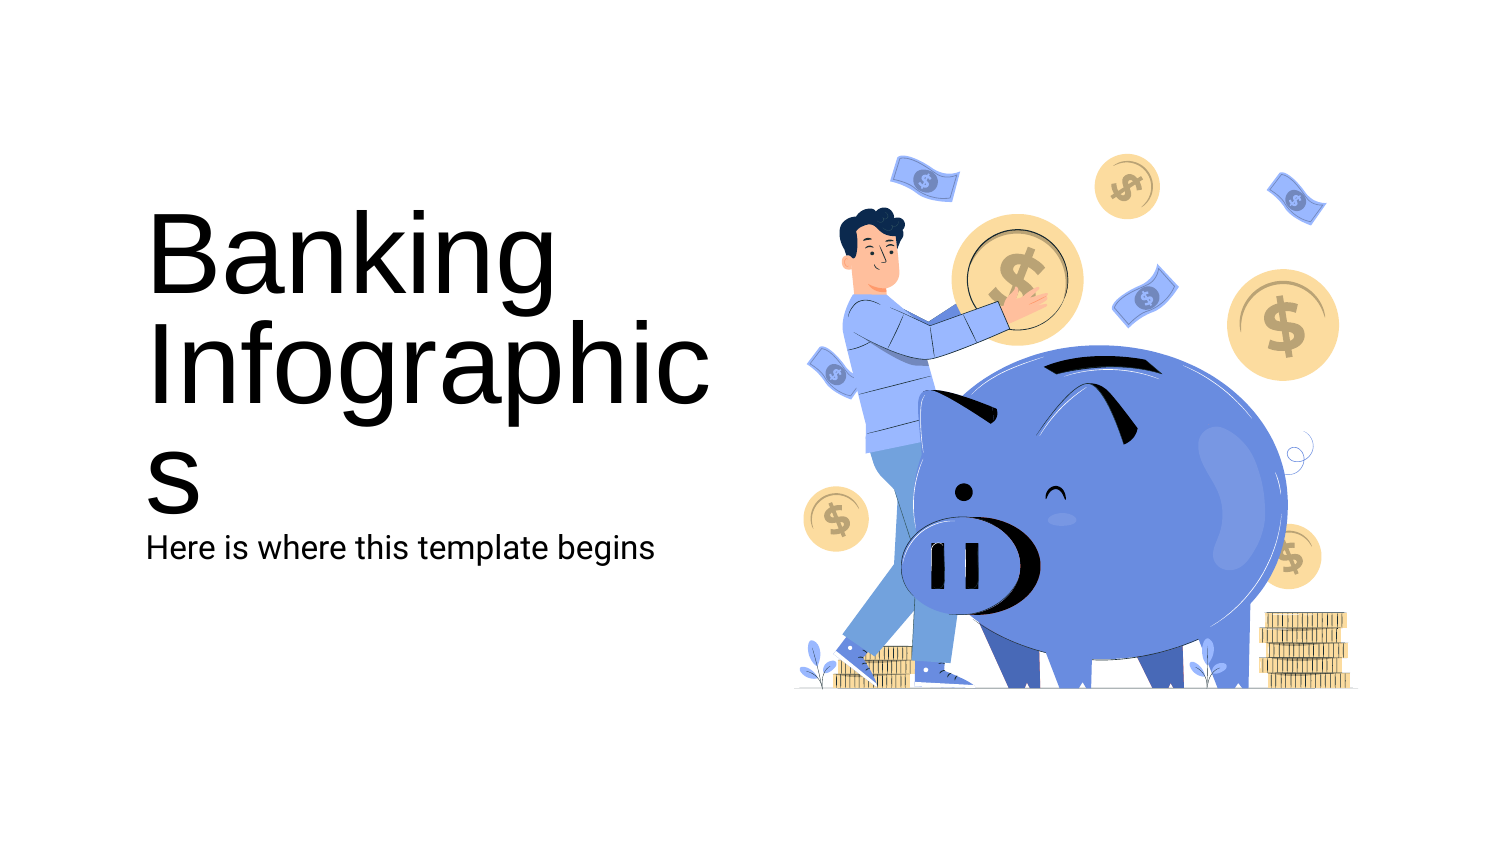

# Banking Infographics
Here is where this template begins